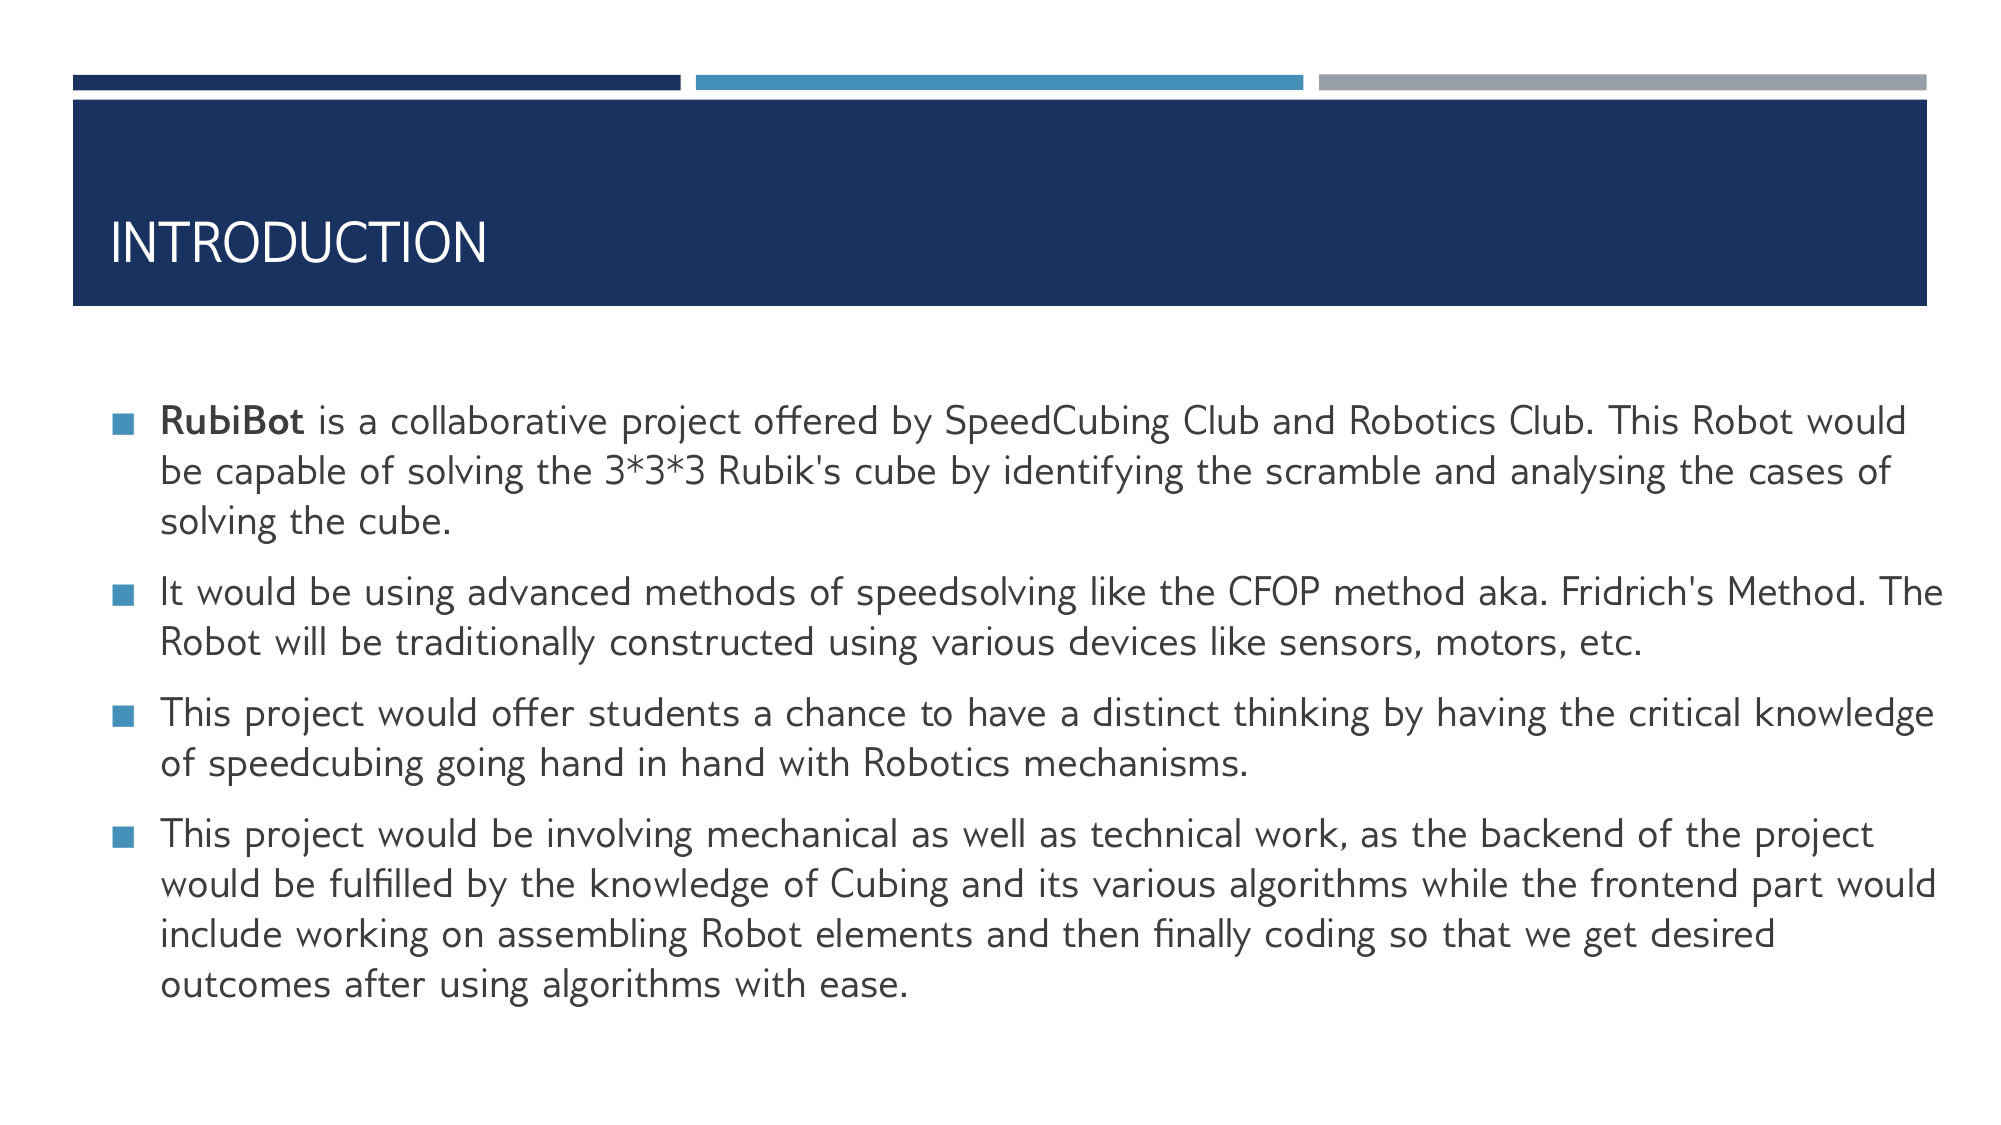

# INTRODUCTION
RubiBot is a collaborative project offered by SpeedCubing Club and Robotics Club. This Robot would be capable of solving the 3*3*3 Rubik's cube by identifying the scramble and analysing the cases of solving the cube.
It would be using advanced methods of speedsolving like the CFOP method aka. Fridrich's Method. The Robot will be traditionally constructed using various devices like sensors, motors, etc.
This project would offer students a chance to have a distinct thinking by having the critical knowledge of speedcubing going hand in hand with Robotics mechanisms.
This project would be involving mechanical as well as technical work, as the backend of the project would be fulfilled by the knowledge of Cubing and its various algorithms while the frontend part would include working on assembling Robot elements and then finally coding so that we get desired outcomes after using algorithms with ease.